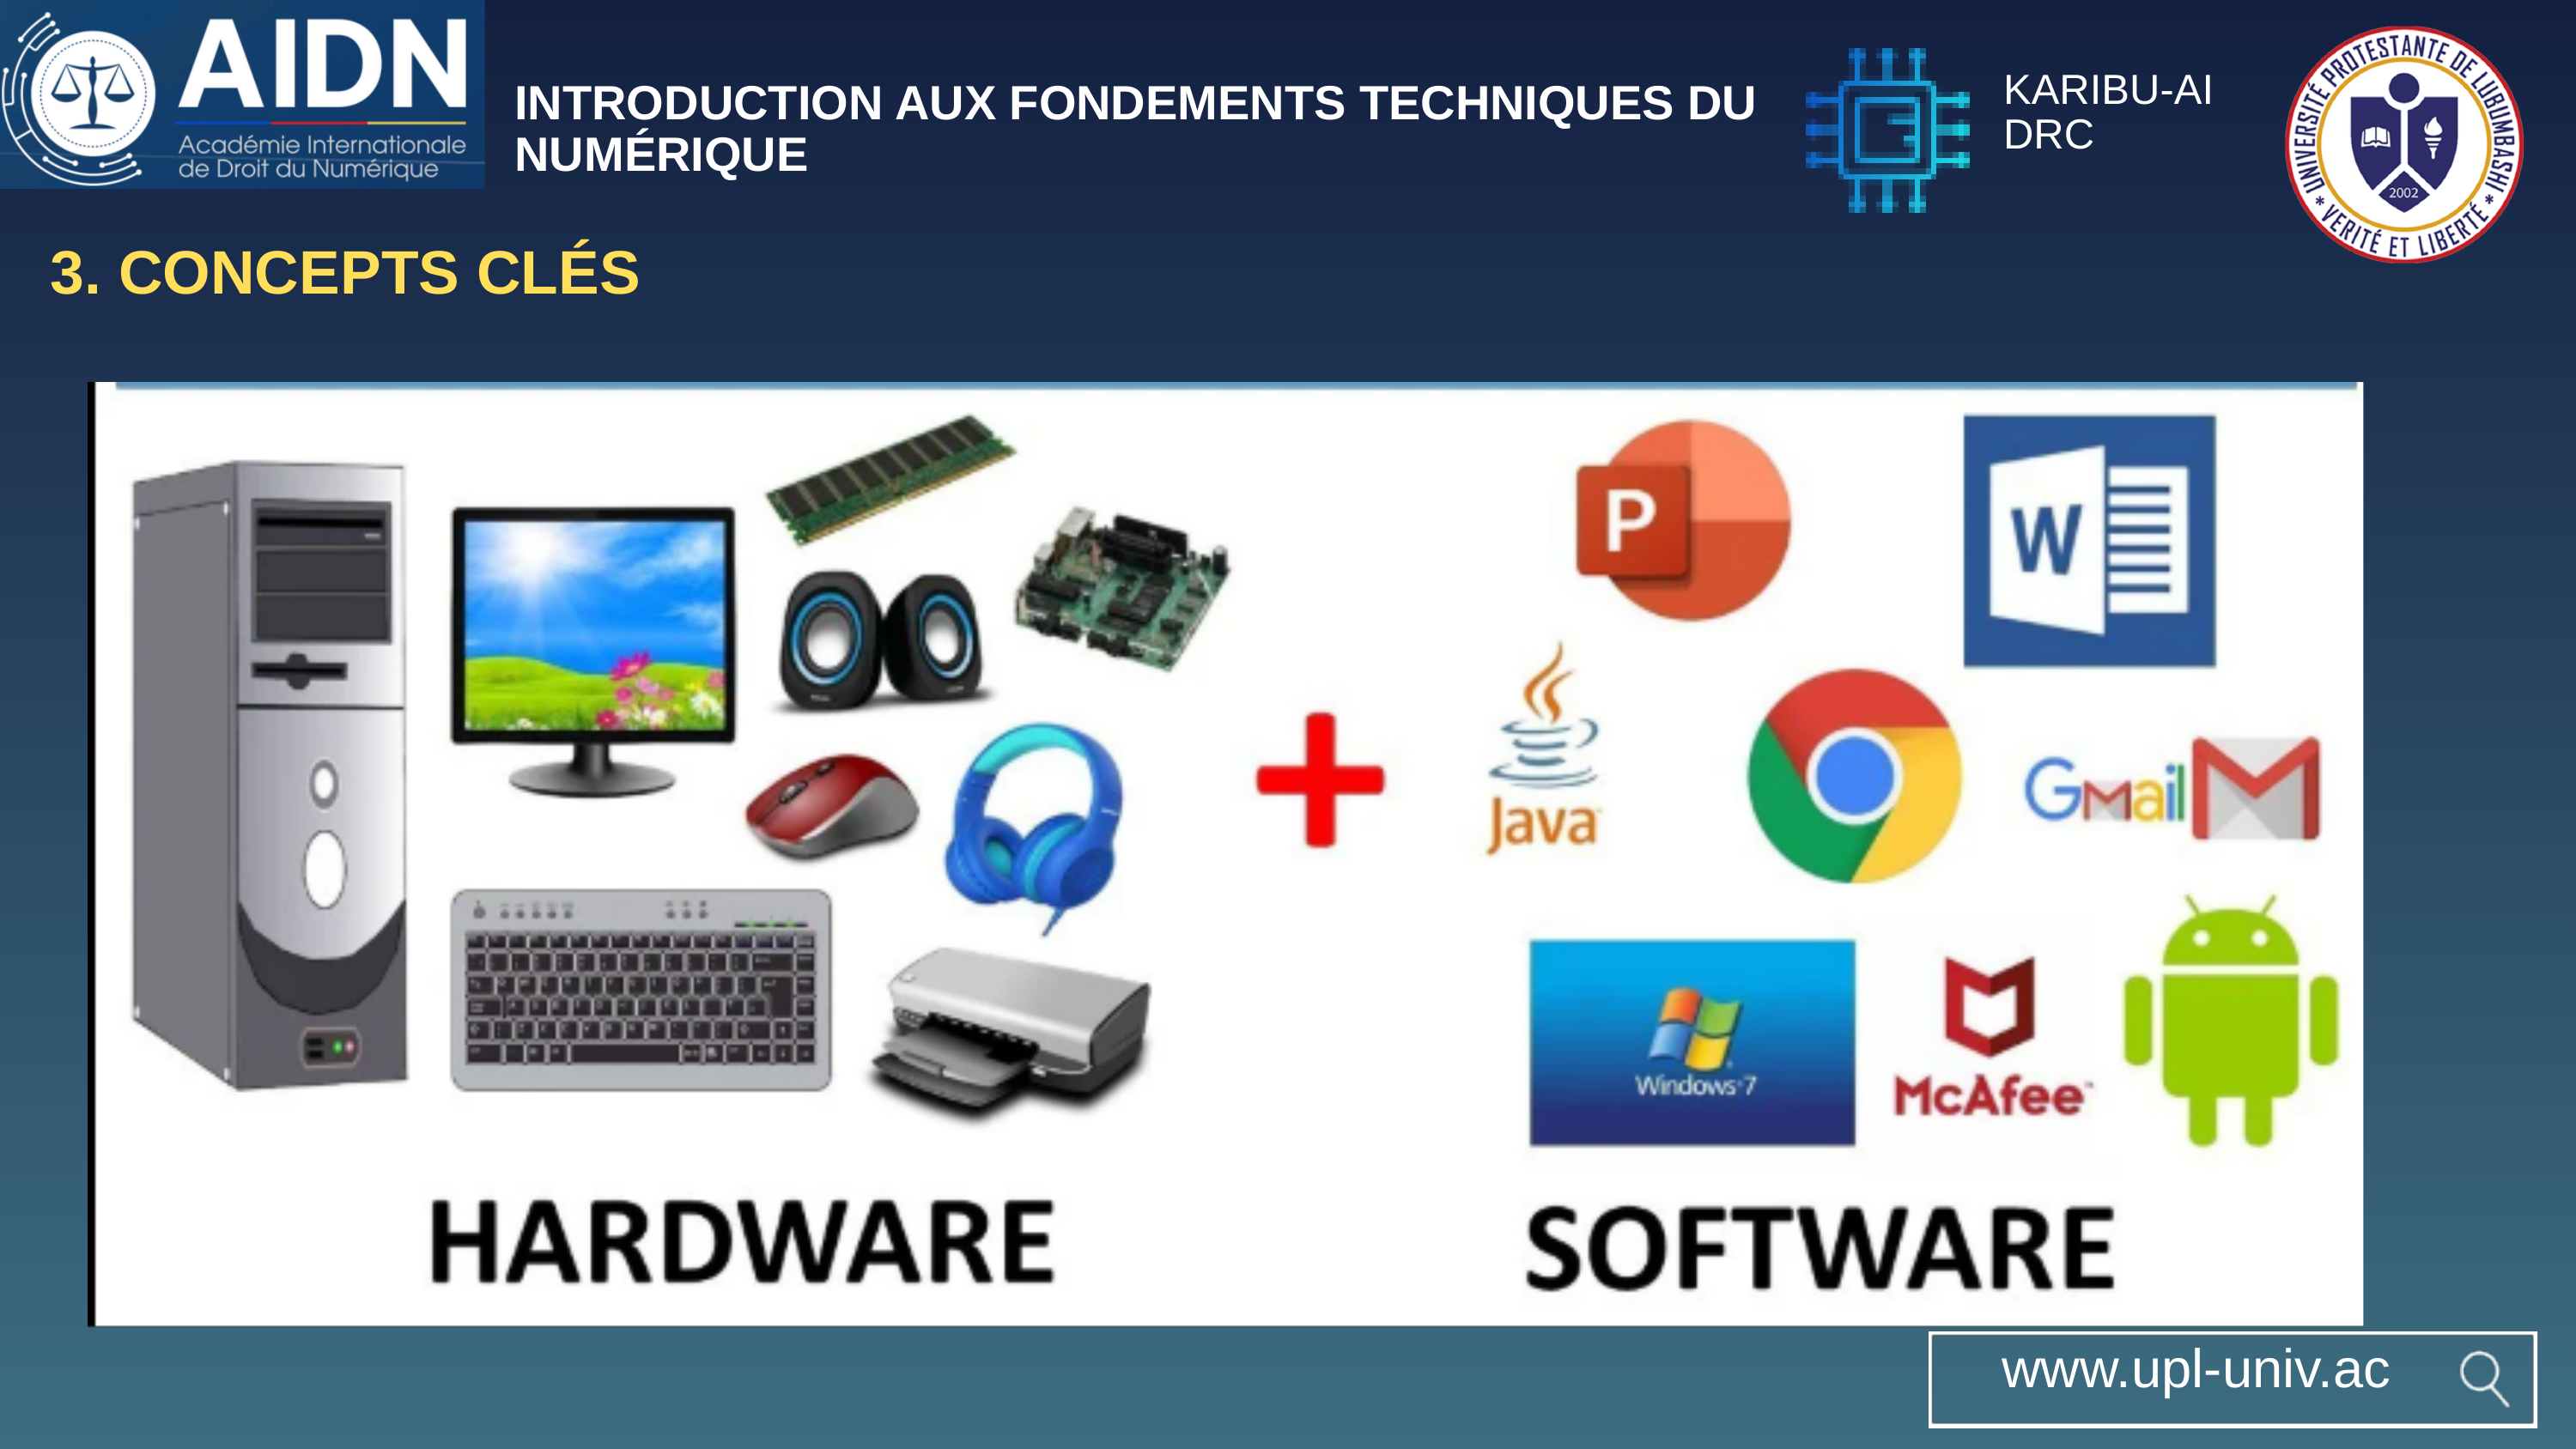

KARIBU-AI
DRC
INTRODUCTION AUX FONDEMENTS TECHNIQUES DU NUMÉRIQUE
3. CONCEPTS CLÉS

www.upl-univ.ac